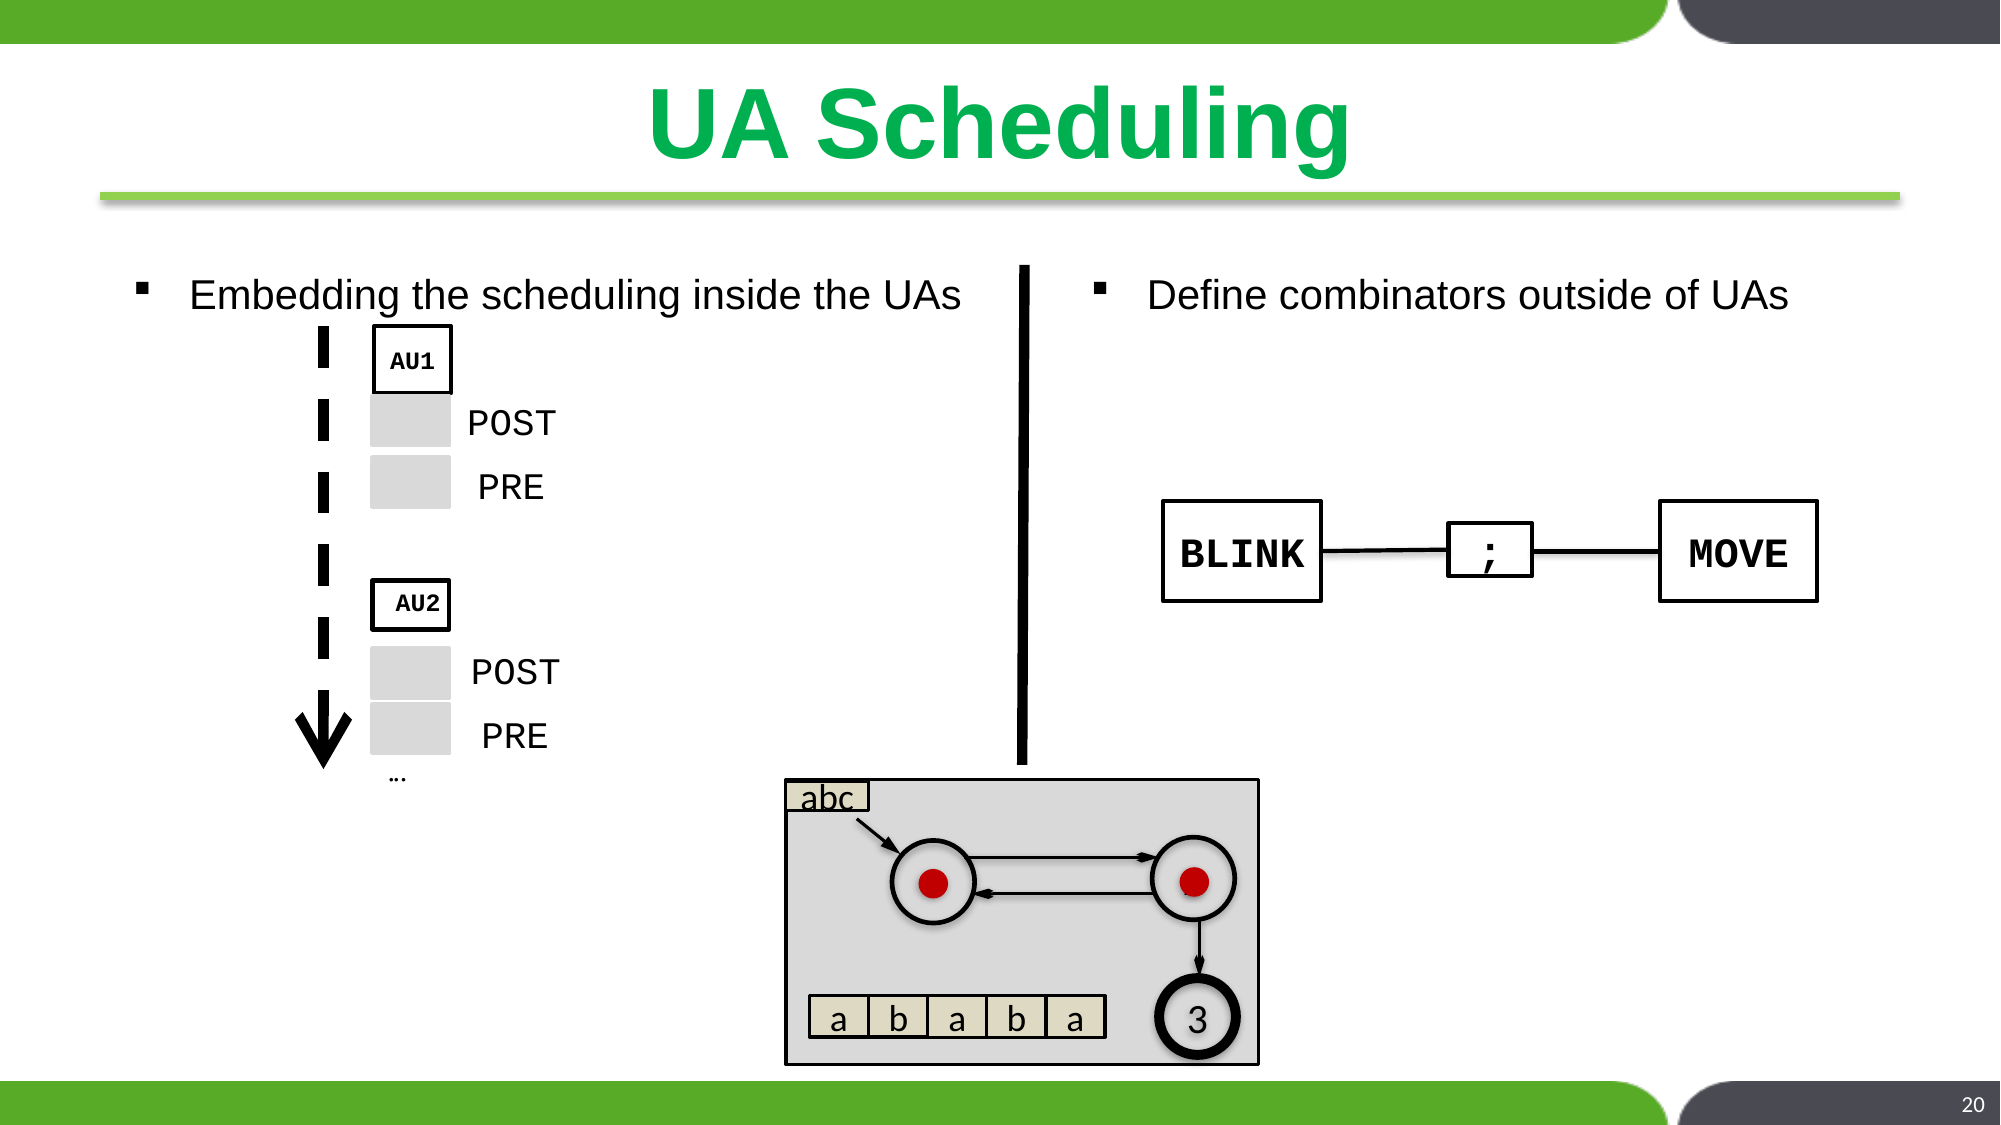

# UA Scheduling
Embedding the scheduling inside the UAs
Define combinators outside of UAs
AU1
POST

PRE

BLINK
MOVE
;
AU2
POST

PRE
●● ●

abc
2

3
a
b
a
b
a
20